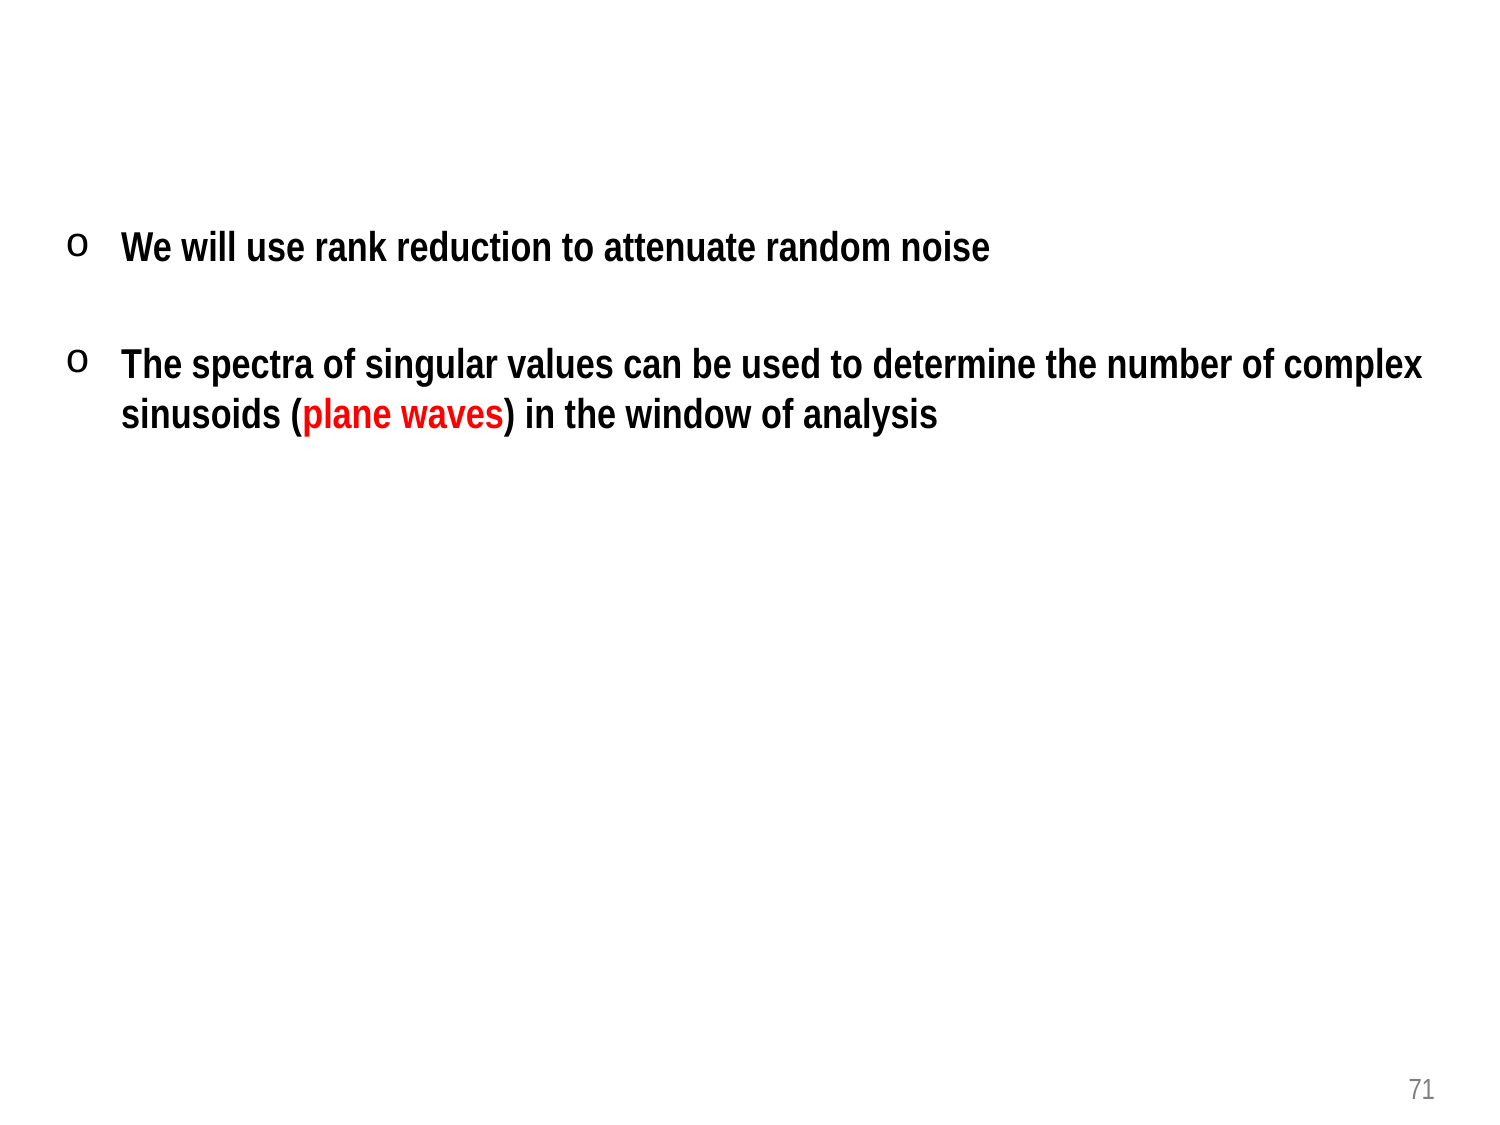

#
We will use rank reduction to attenuate random noise

The spectra of singular values can be used to determine the number of complex sinusoids (plane waves) in the window of analysis
71